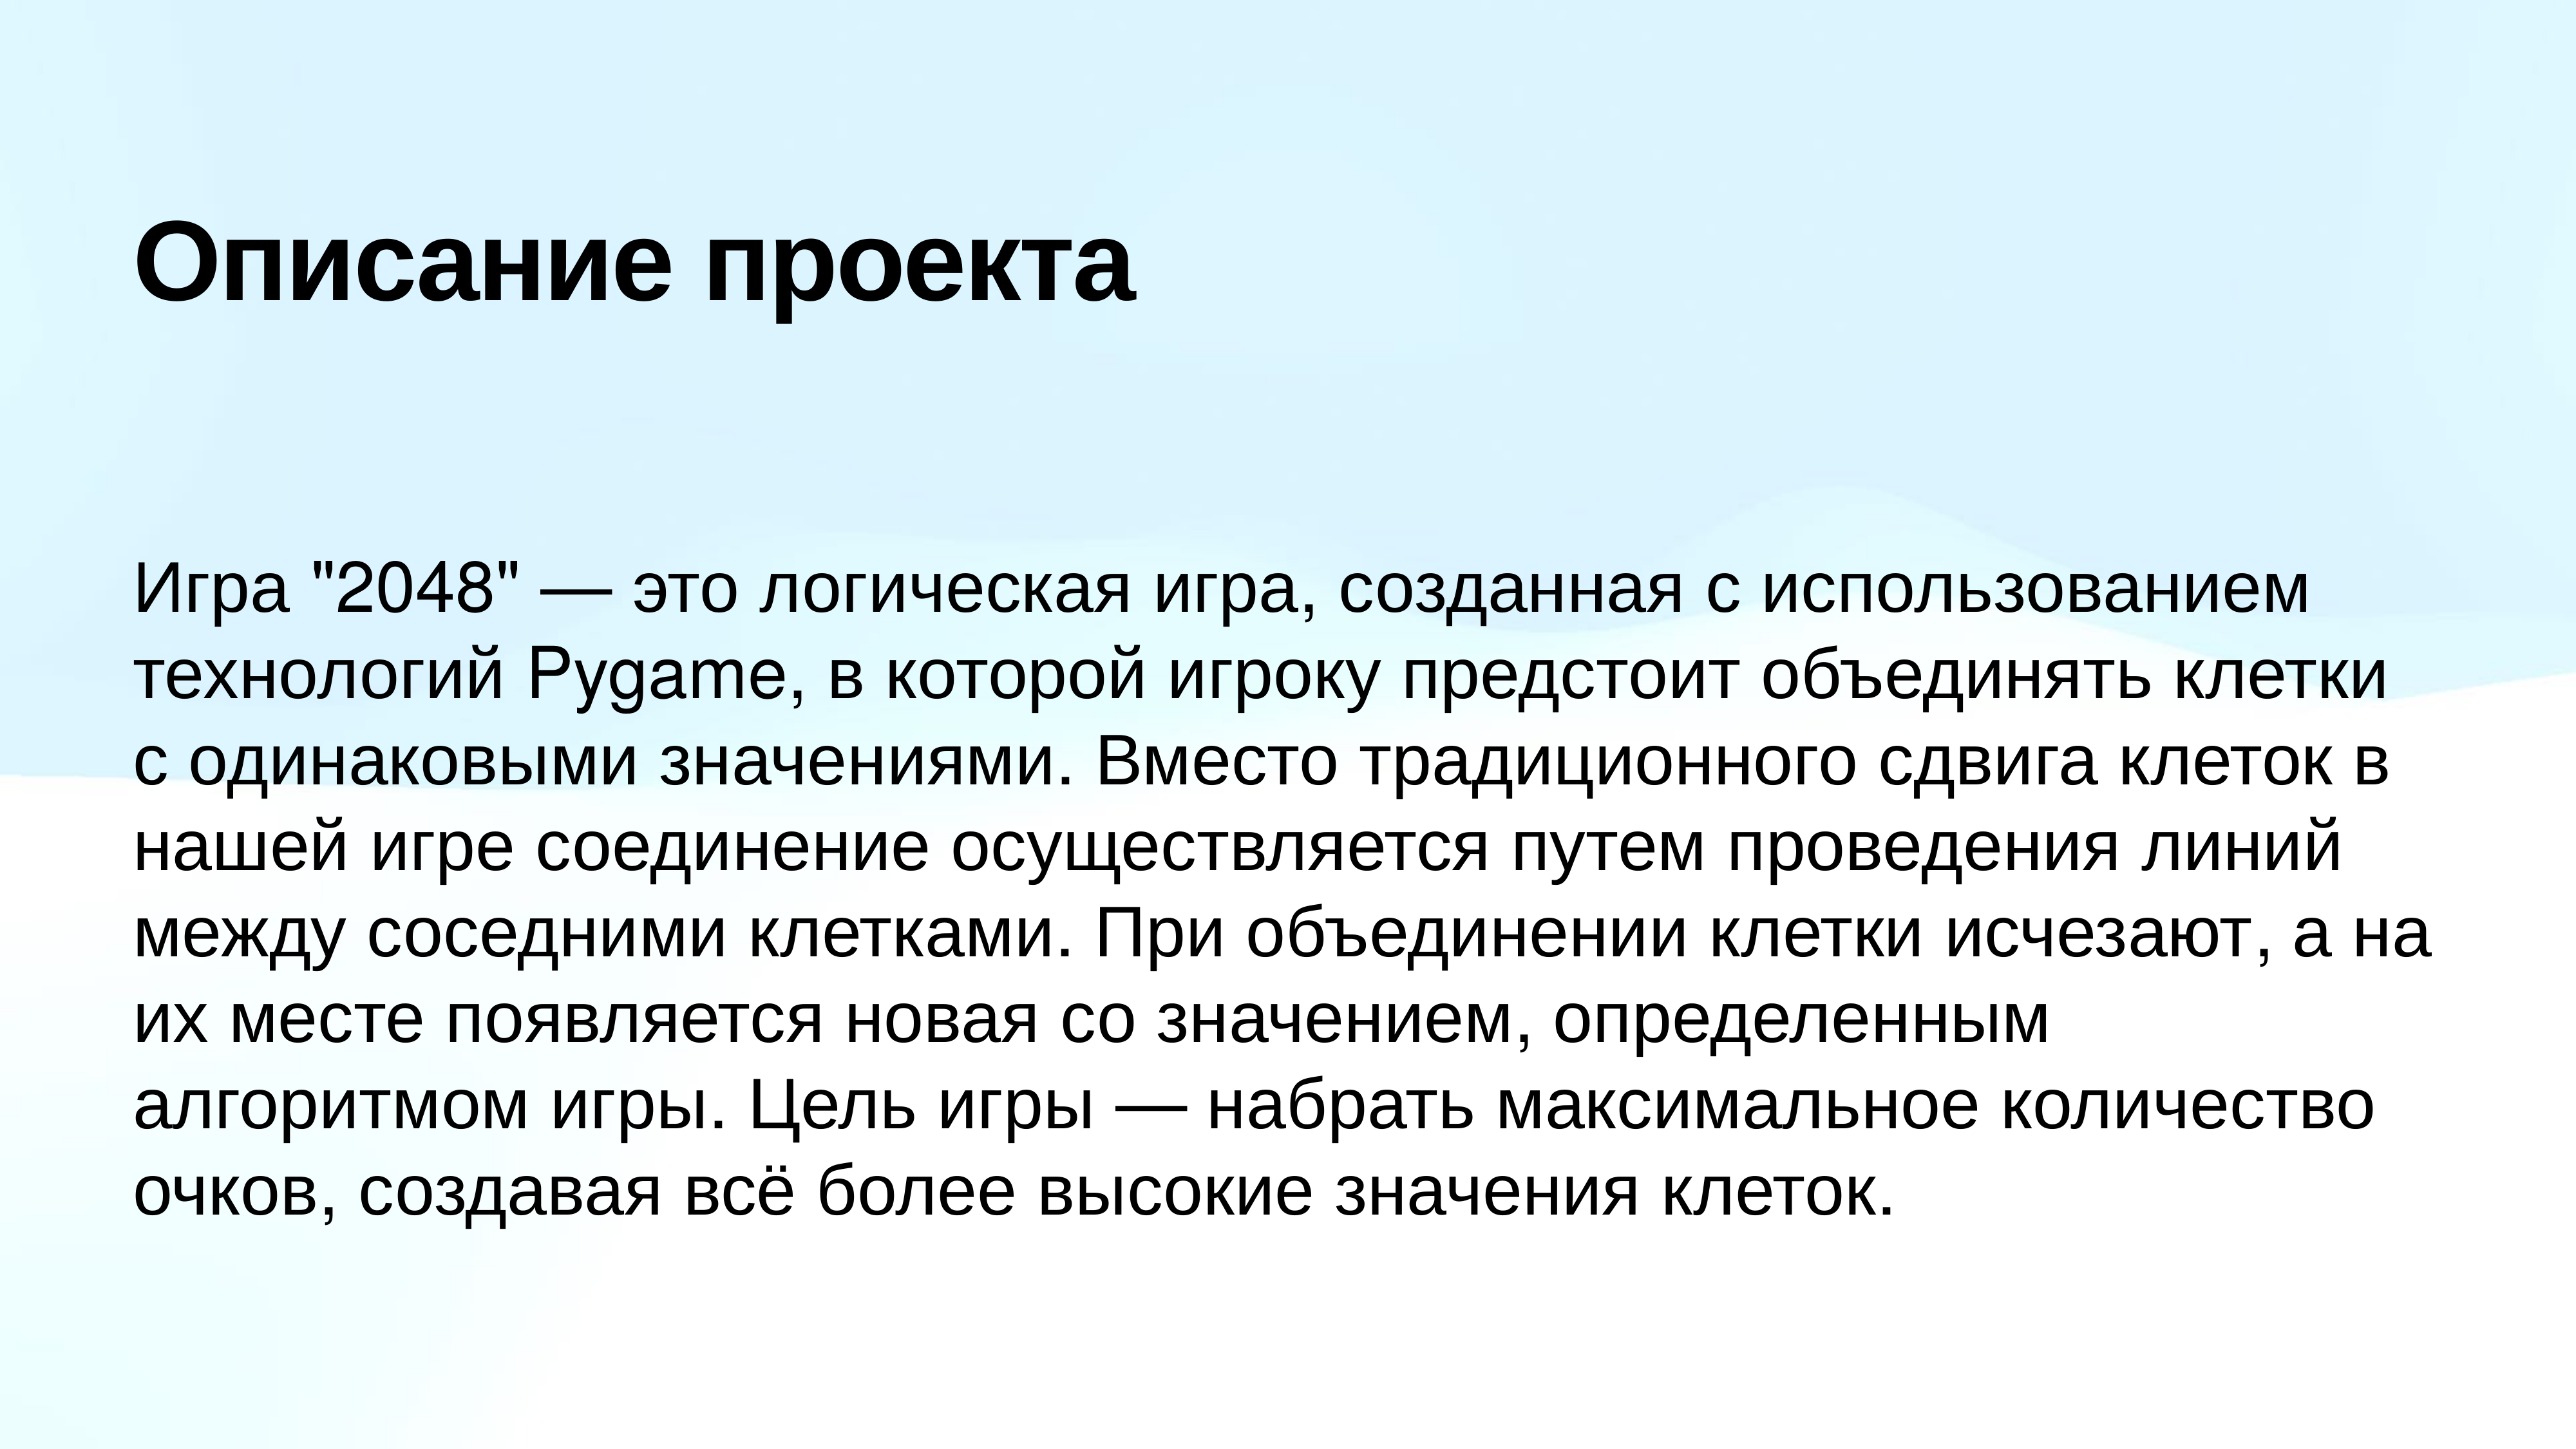

# Описание проекта

Игра "2048" — это логическая игра, созданная с использованием технологий Pygame, в которой игроку предстоит объединять клетки с одинаковыми значениями. Вместо традиционного сдвига клеток в нашей игре соединение осуществляется путем проведения линий между соседними клетками. При объединении клетки исчезают, а на их месте появляется новая со значением, определенным алгоритмом игры. Цель игры — набрать максимальное количество очков, создавая всё более высокие значения клеток.